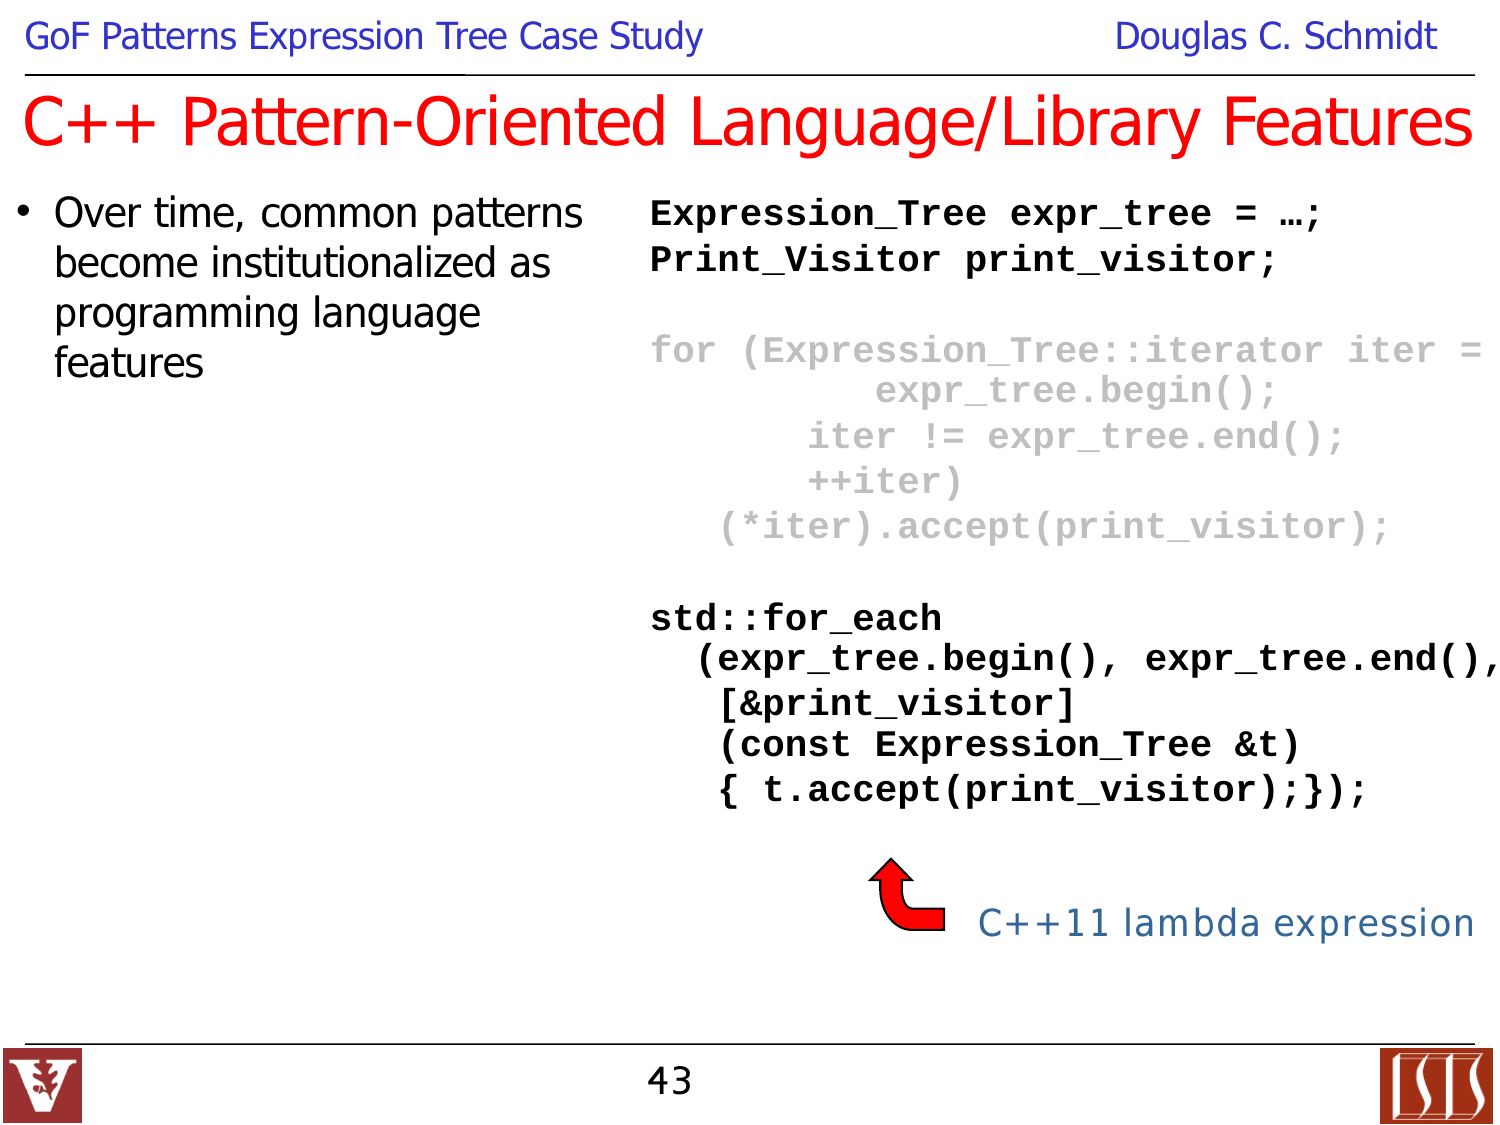

# C++ Pattern-Oriented Language/Library Features

Over time, common patterns become institutionalized as programming language features

Expression_Tree expr_tree = …;
Print_Visitor print_visitor;

for (Expression_Tree::iterator iter =
          expr_tree.begin();
       iter != expr_tree.end();
       ++iter)
   (*iter).accept(print_visitor);

std::for_each
  (expr_tree.begin(), expr_tree.end(),
   [&print_visitor]
   (const Expression_Tree &t)
   { t.accept(print_visitor);});

C++11 lambda expression